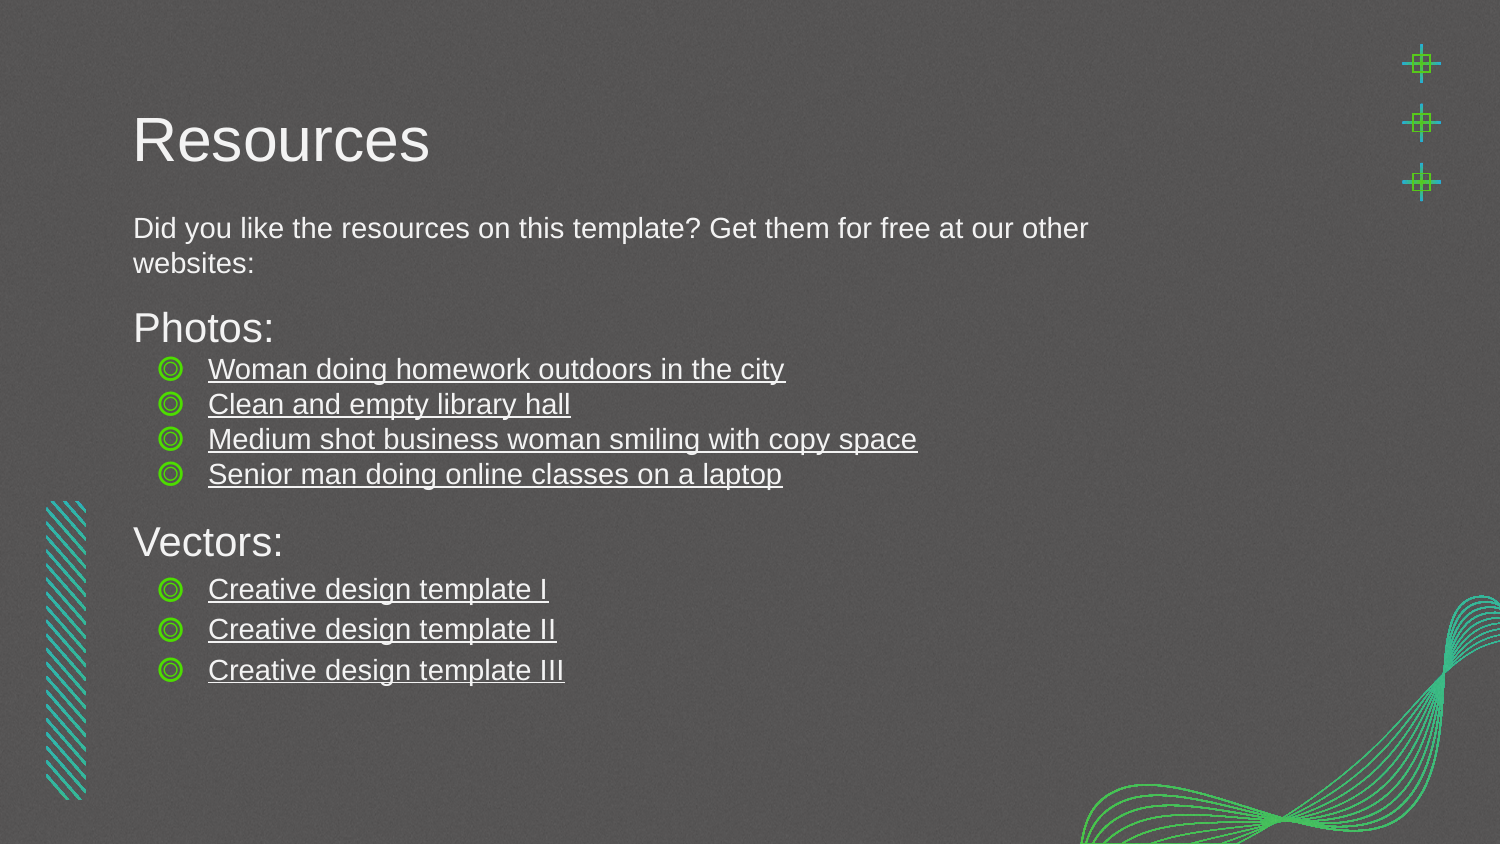

# Resources
Did you like the resources on this template? Get them for free at our other websites:
Photos:
Woman doing homework outdoors in the city
Clean and empty library hall
Medium shot business woman smiling with copy space
Senior man doing online classes on a laptop
Vectors:
Creative design template I
Creative design template II
Creative design template III